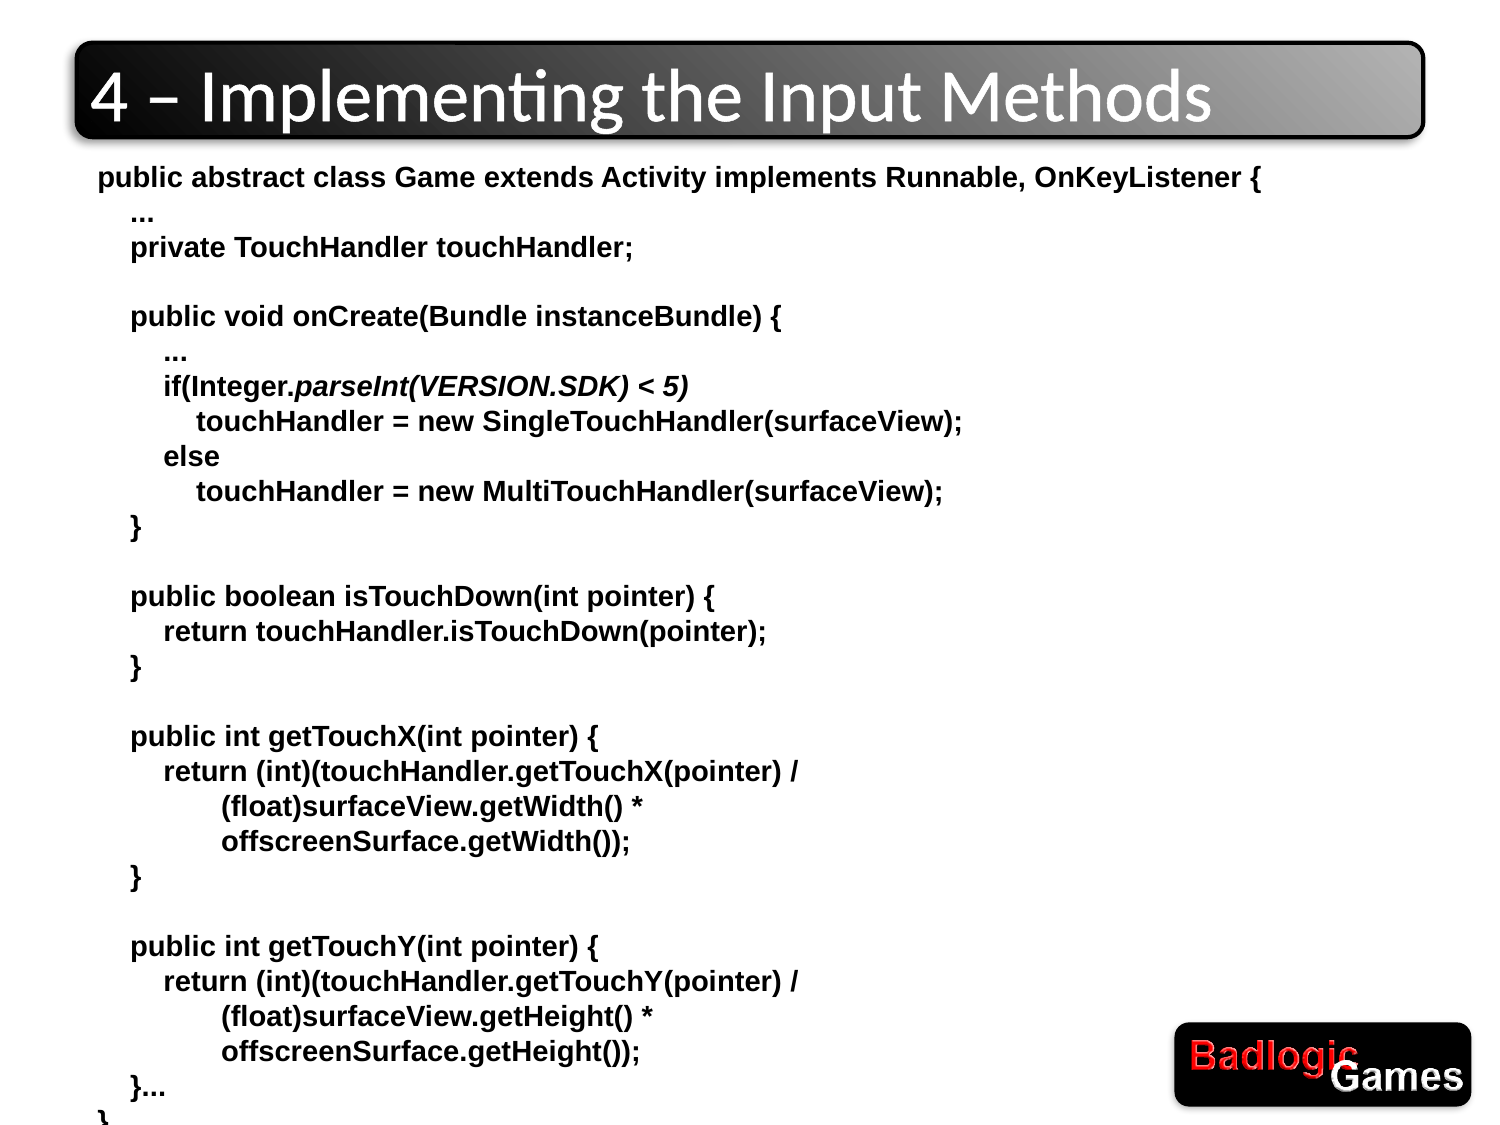

# 4 – Implementing the Input Methods
public abstract class Game extends Activity implements Runnable, OnKeyListener {
    ...
    private TouchHandler touchHandler;

    public void onCreate(Bundle instanceBundle) {
        ...
        if(Integer.parseInt(VERSION.SDK) < 5)
            touchHandler = new SingleTouchHandler(surfaceView);
        else
            touchHandler = new MultiTouchHandler(surfaceView);
    }

    public boolean isTouchDown(int pointer) {
        return touchHandler.isTouchDown(pointer);
    }

    public int getTouchX(int pointer) {
        return (int)(touchHandler.getTouchX(pointer) /
               (float)surfaceView.getWidth() *
               offscreenSurface.getWidth());
    }

    public int getTouchY(int pointer) {
        return (int)(touchHandler.getTouchY(pointer) /
               (float)surfaceView.getHeight() *
               offscreenSurface.getHeight());
    }...
}